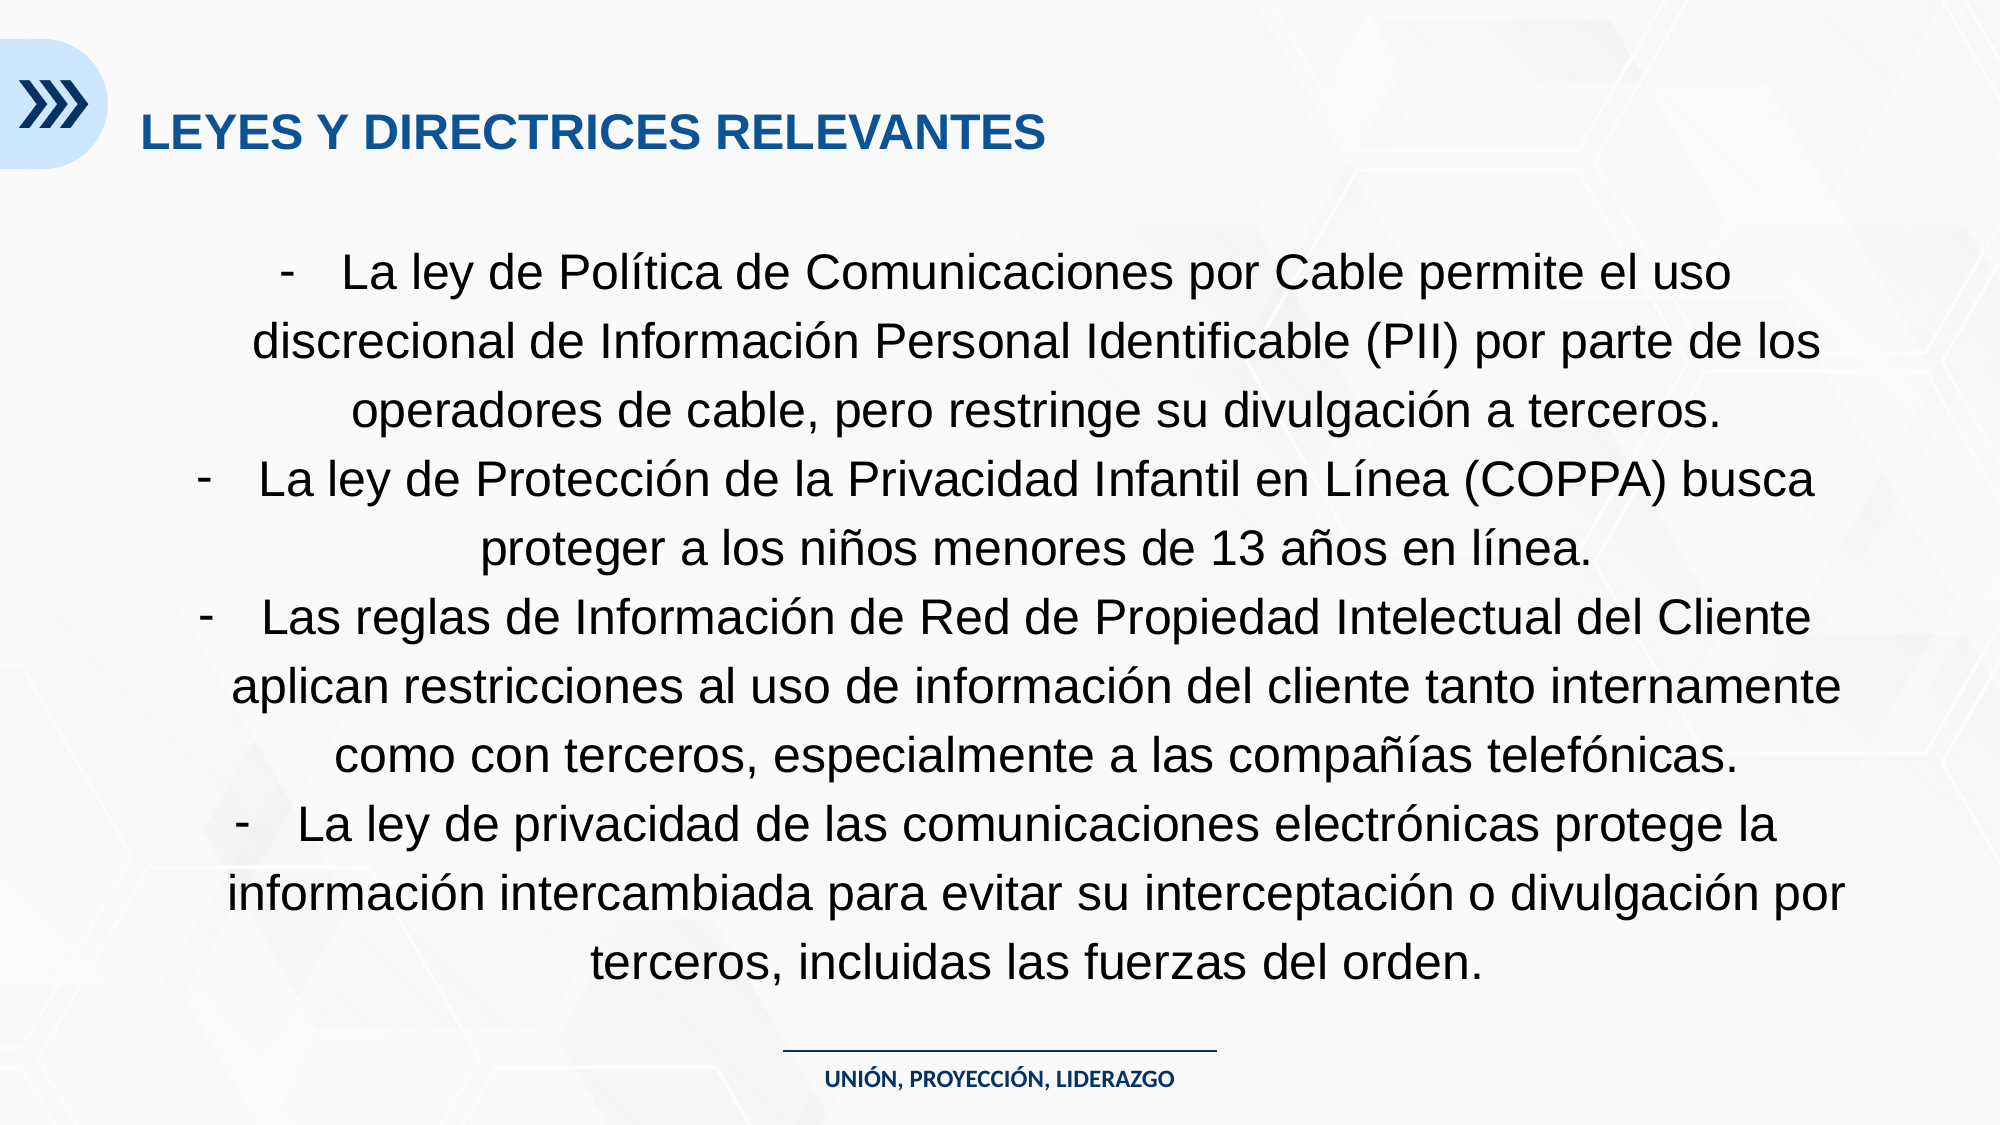

LEYES Y DIRECTRICES RELEVANTES
La ley de Política de Comunicaciones por Cable permite el uso discrecional de Información Personal Identificable (PII) por parte de los operadores de cable, pero restringe su divulgación a terceros.
La ley de Protección de la Privacidad Infantil en Línea (COPPA) busca proteger a los niños menores de 13 años en línea.
Las reglas de Información de Red de Propiedad Intelectual del Cliente aplican restricciones al uso de información del cliente tanto internamente como con terceros, especialmente a las compañías telefónicas.
La ley de privacidad de las comunicaciones electrónicas protege la información intercambiada para evitar su interceptación o divulgación por terceros, incluidas las fuerzas del orden.